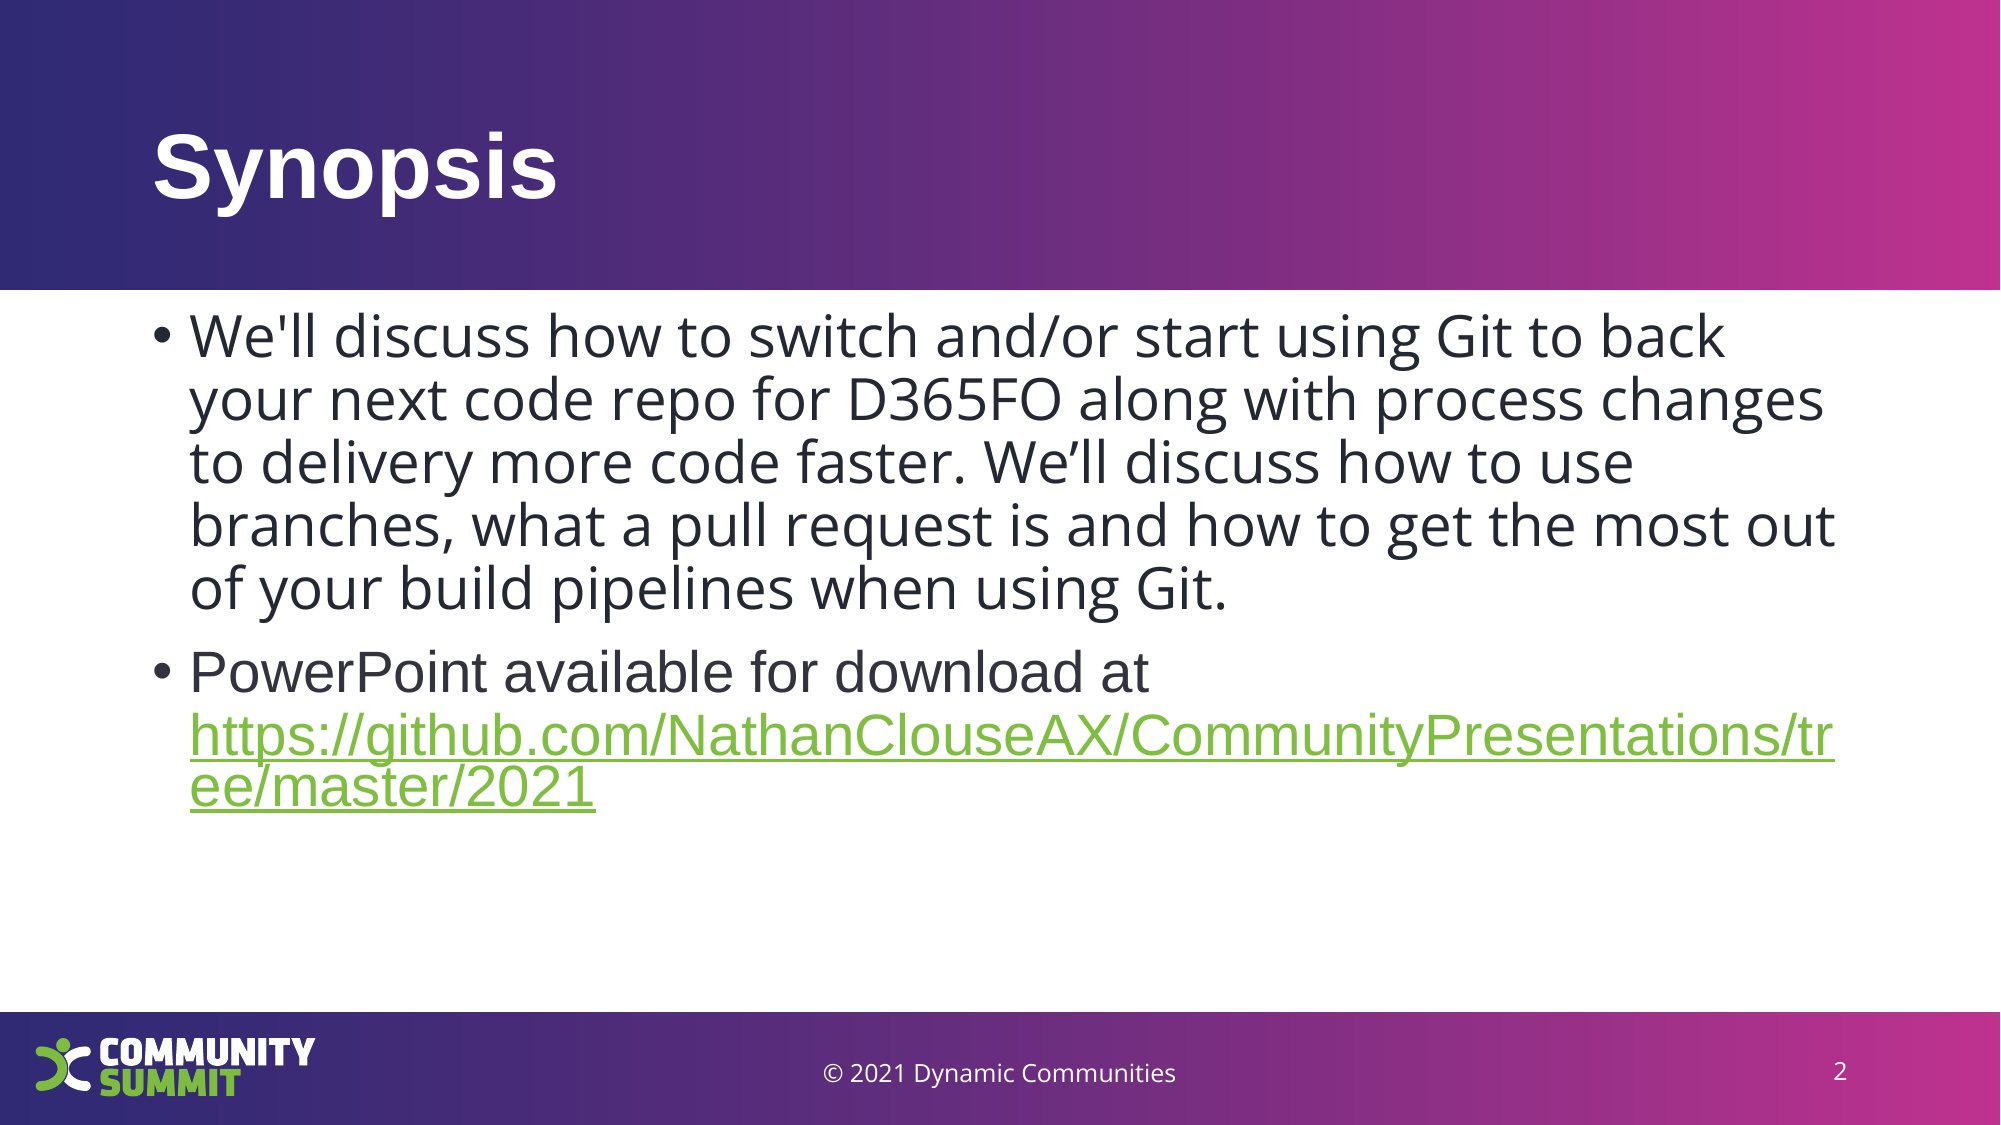

# Synopsis
We'll discuss how to switch and/or start using Git to back your next code repo for D365FO along with process changes to delivery more code faster. We’ll discuss how to use branches, what a pull request is and how to get the most out of your build pipelines when using Git.
PowerPoint available for download at https://github.com/NathanClouseAX/CommunityPresentations/tree/master/2021
© 2021 Dynamic Communities
2